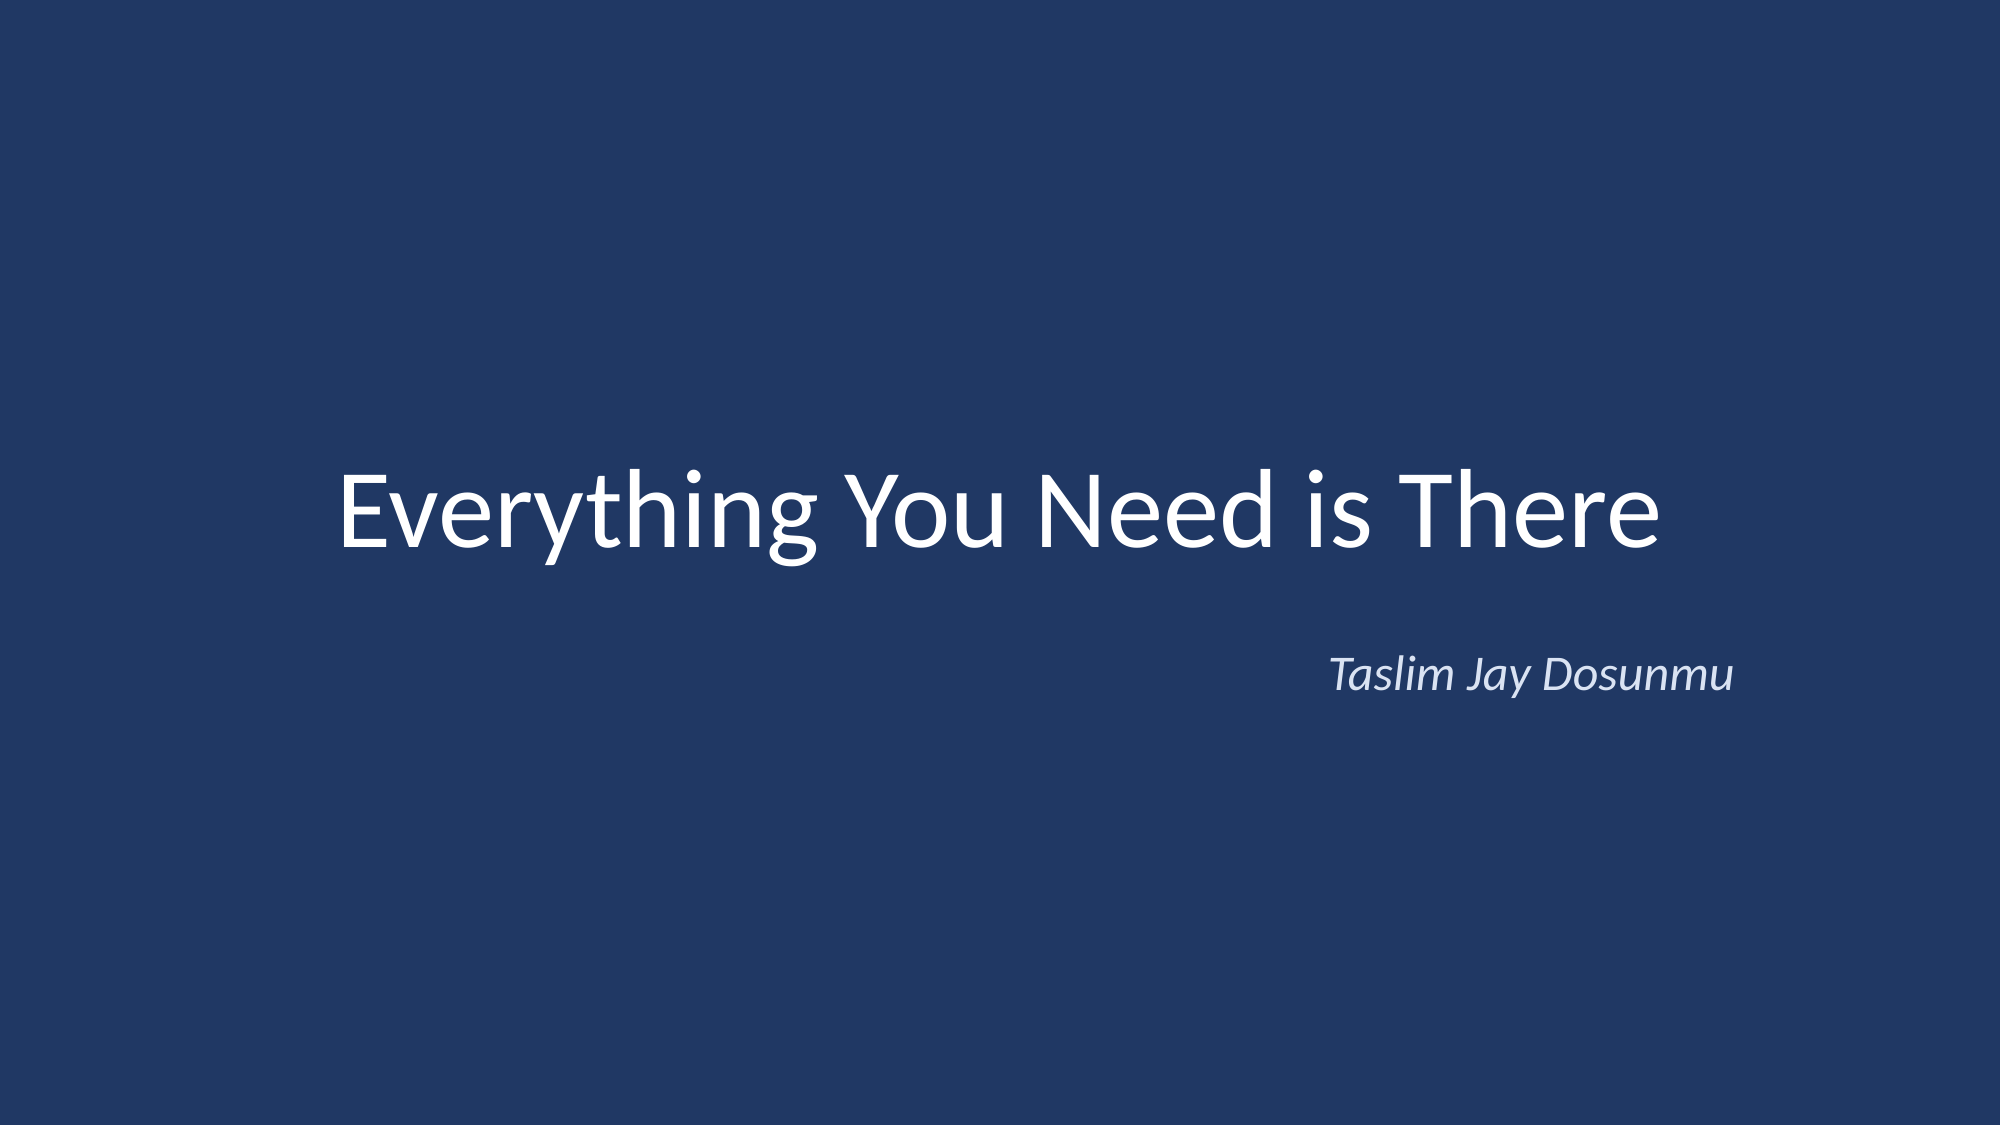

# Everything You Need is There
Taslim Jay Dosunmu